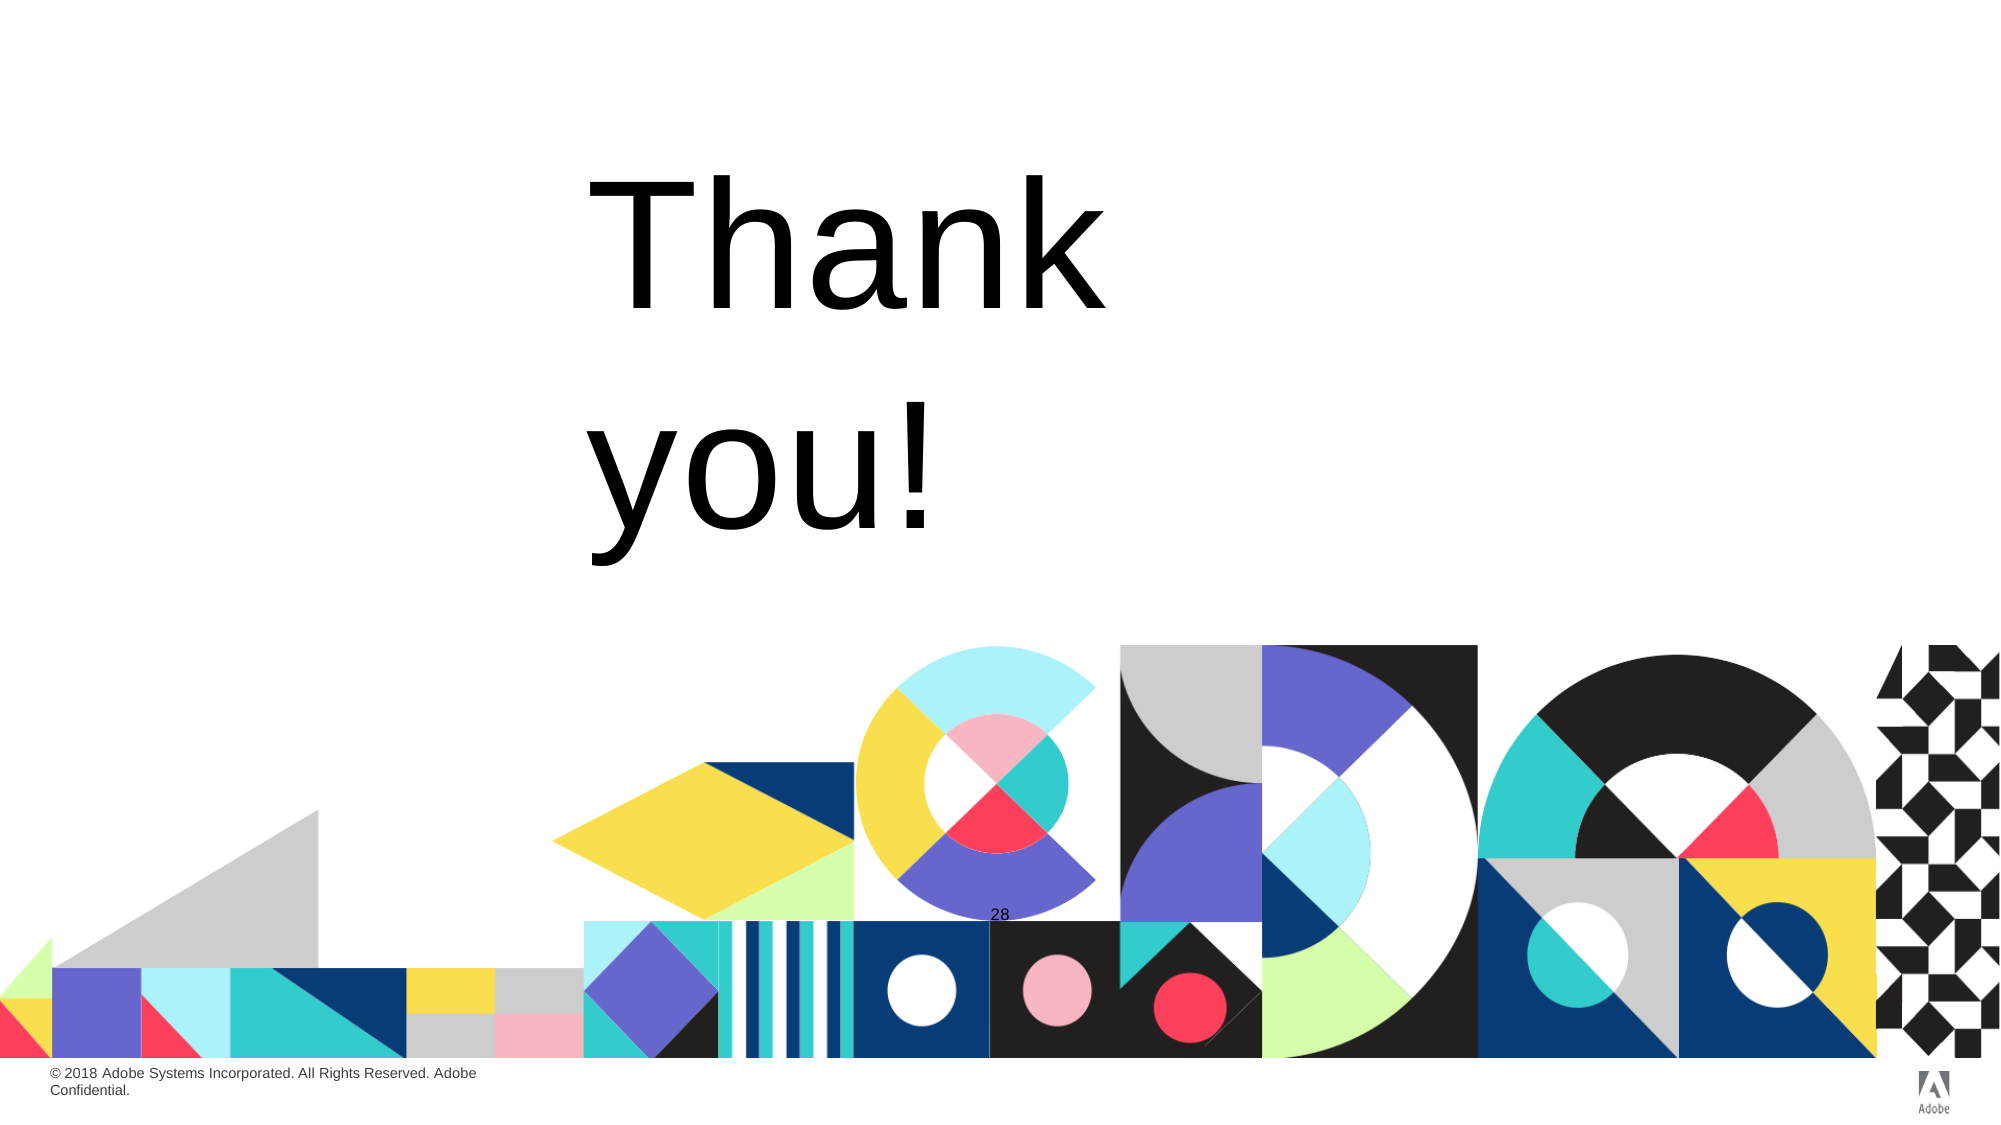

Thank you!
28
© 2018 Adobe Systems Incorporated. All Rights Reserved. Adobe Confidential.